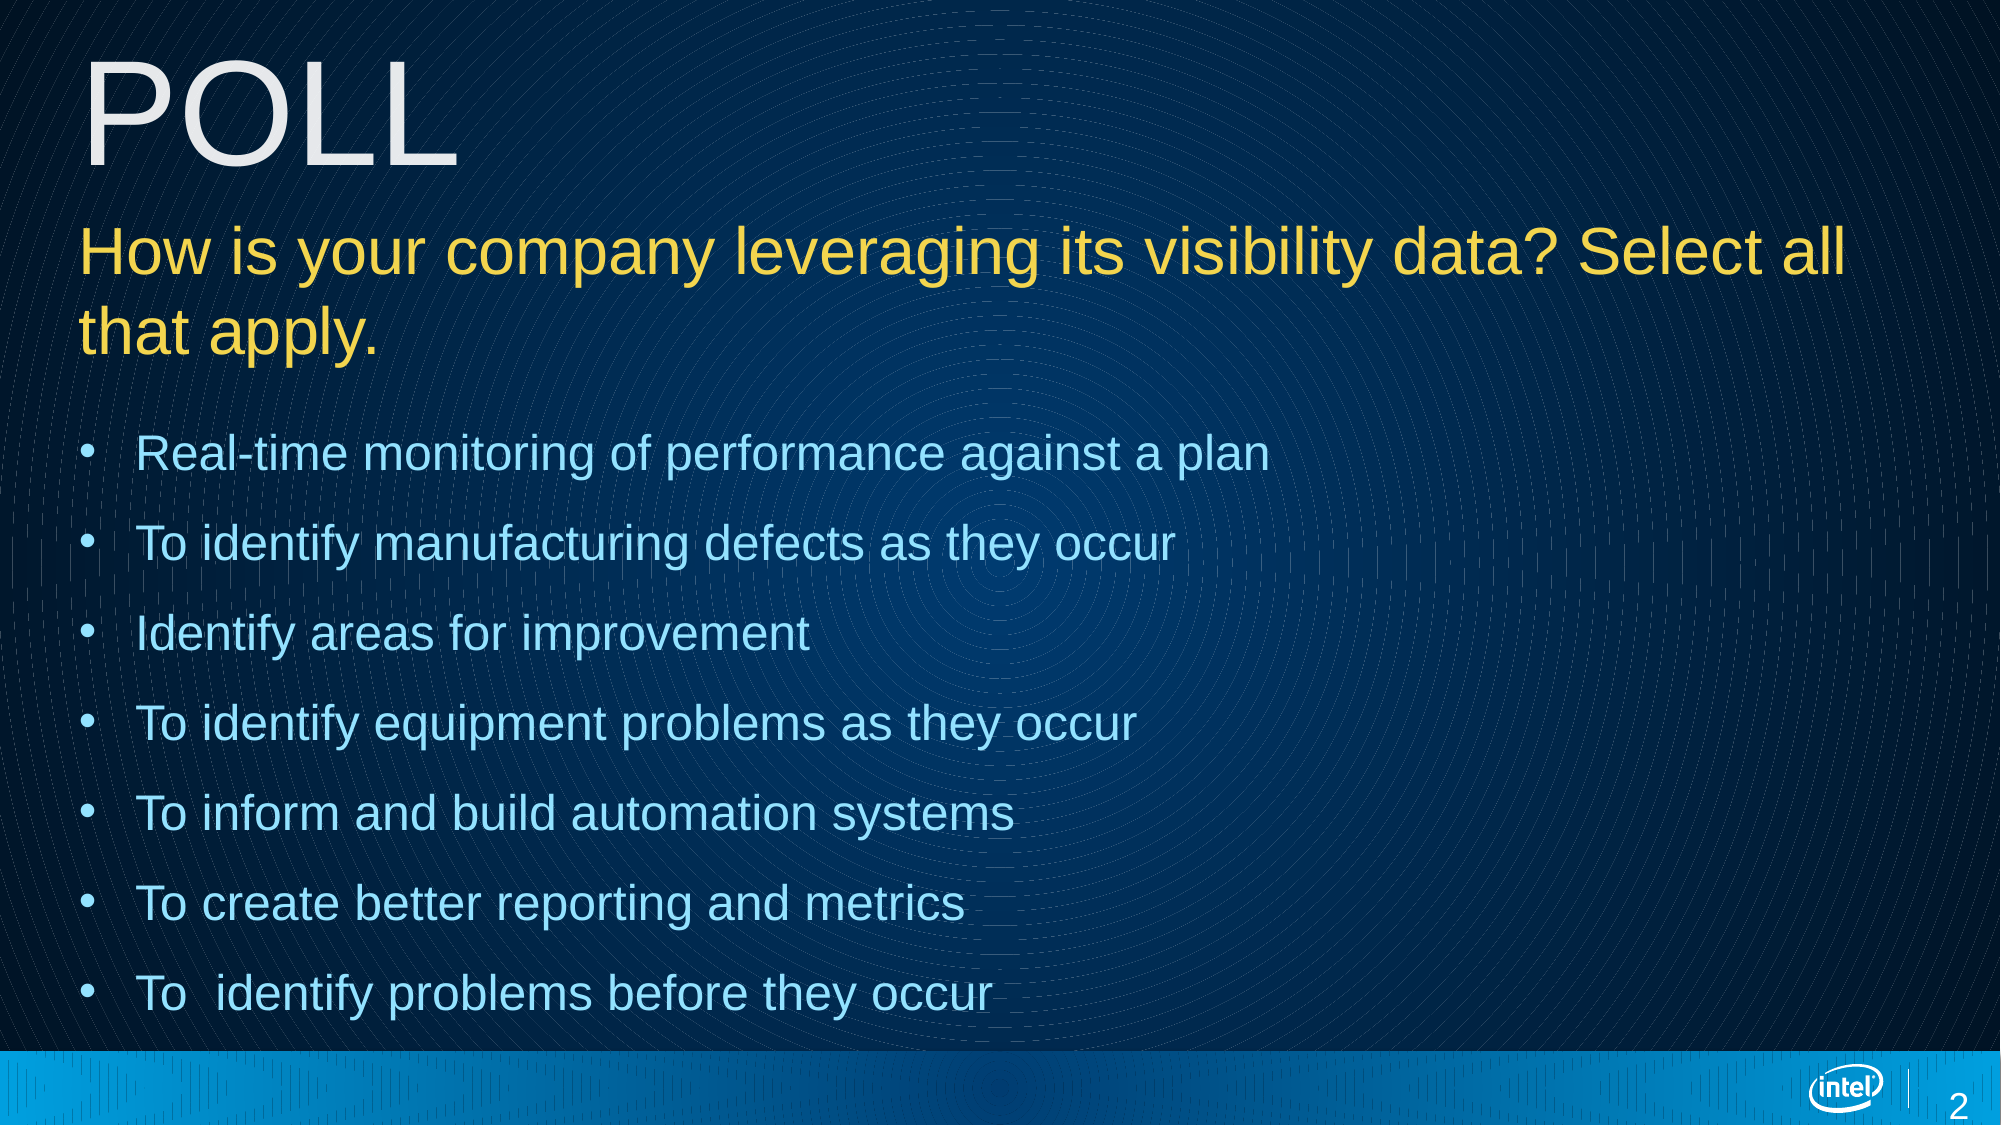

# POLL
How is your company leveraging its visibility data? Select all that apply.
Real-time monitoring of performance against a plan
To identify manufacturing defects as they occur
Identify areas for improvement
To identify equipment problems as they occur
To inform and build automation systems
To create better reporting and metrics
To  identify problems before they occur
21